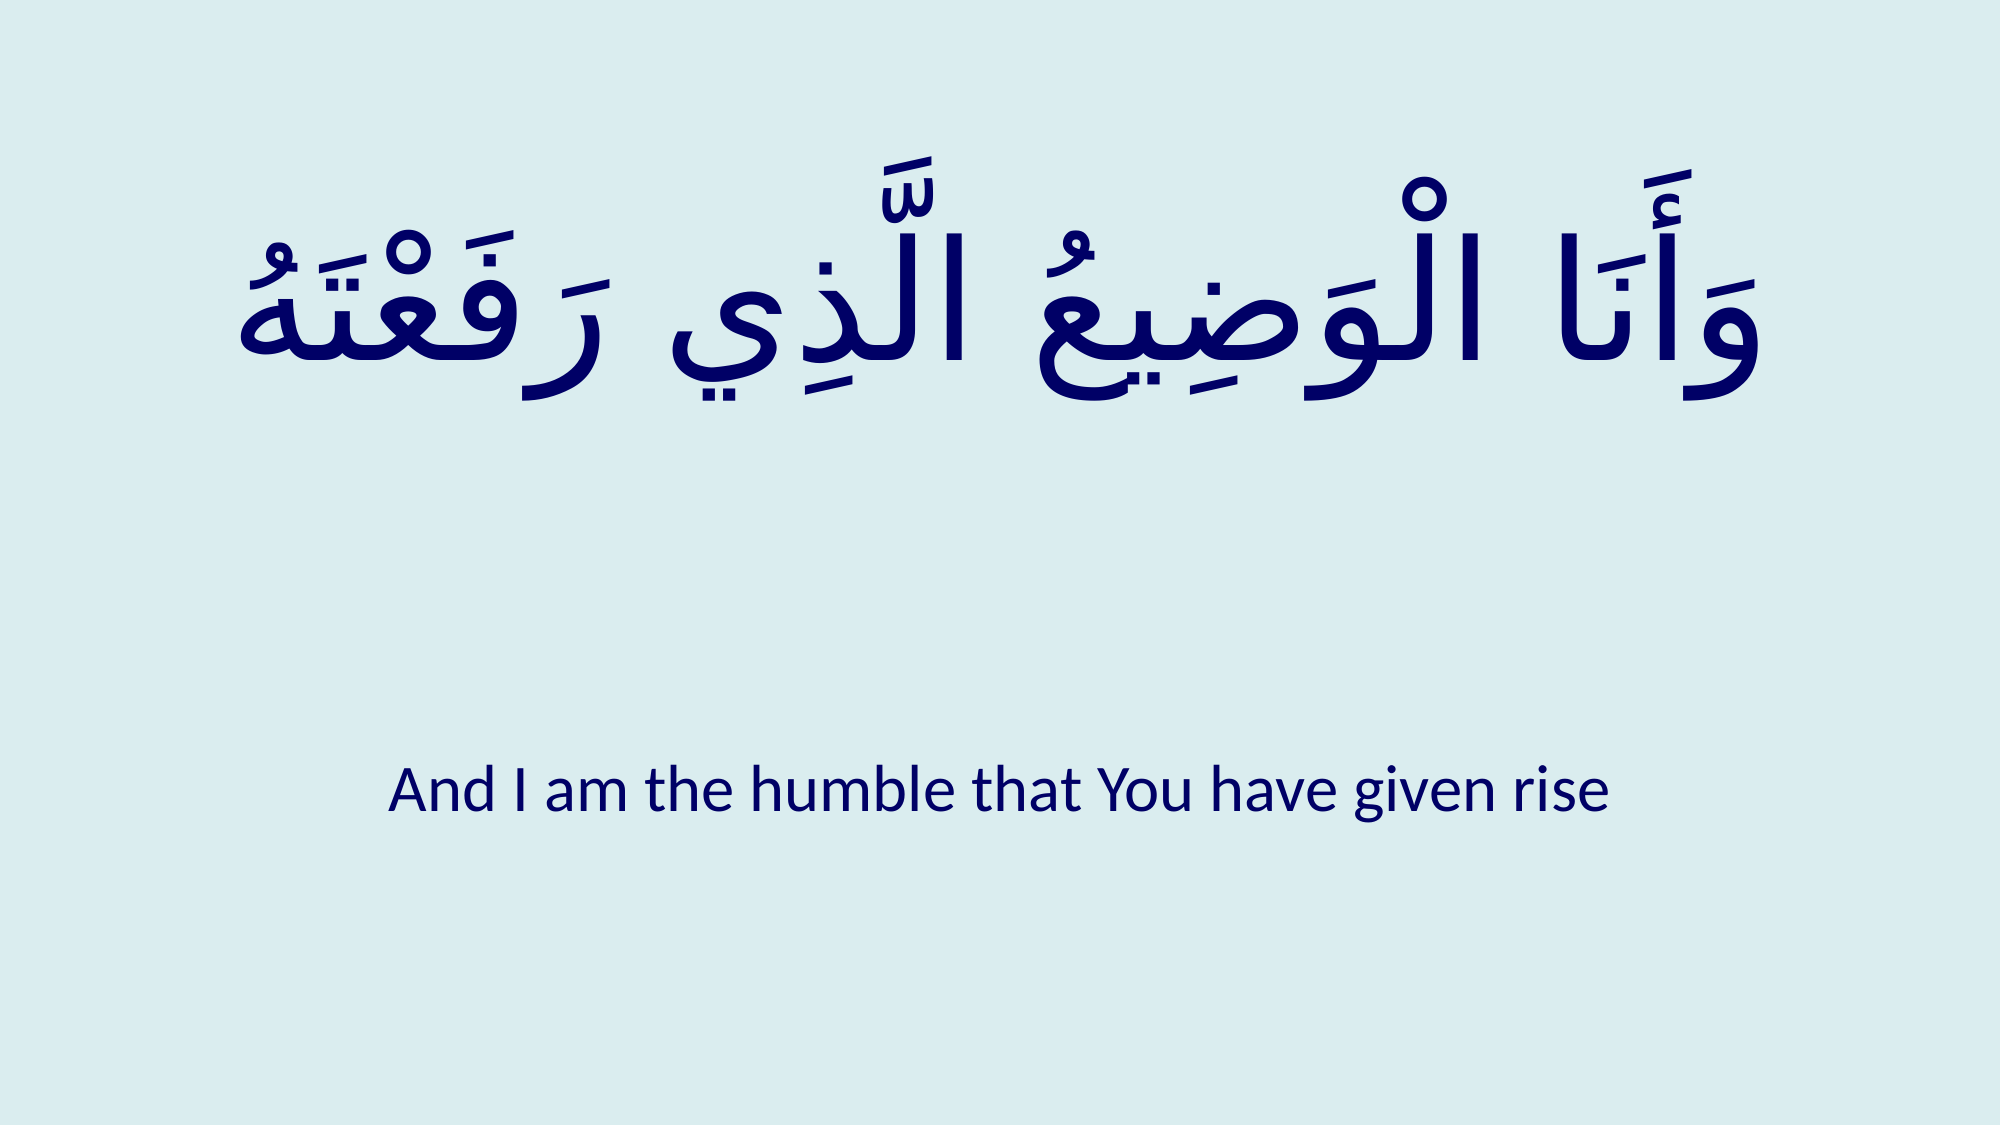

# وَأَنَا الْوَضِيعُ الَّذِي رَفَعْتَهُ
And I am the humble that You have given rise